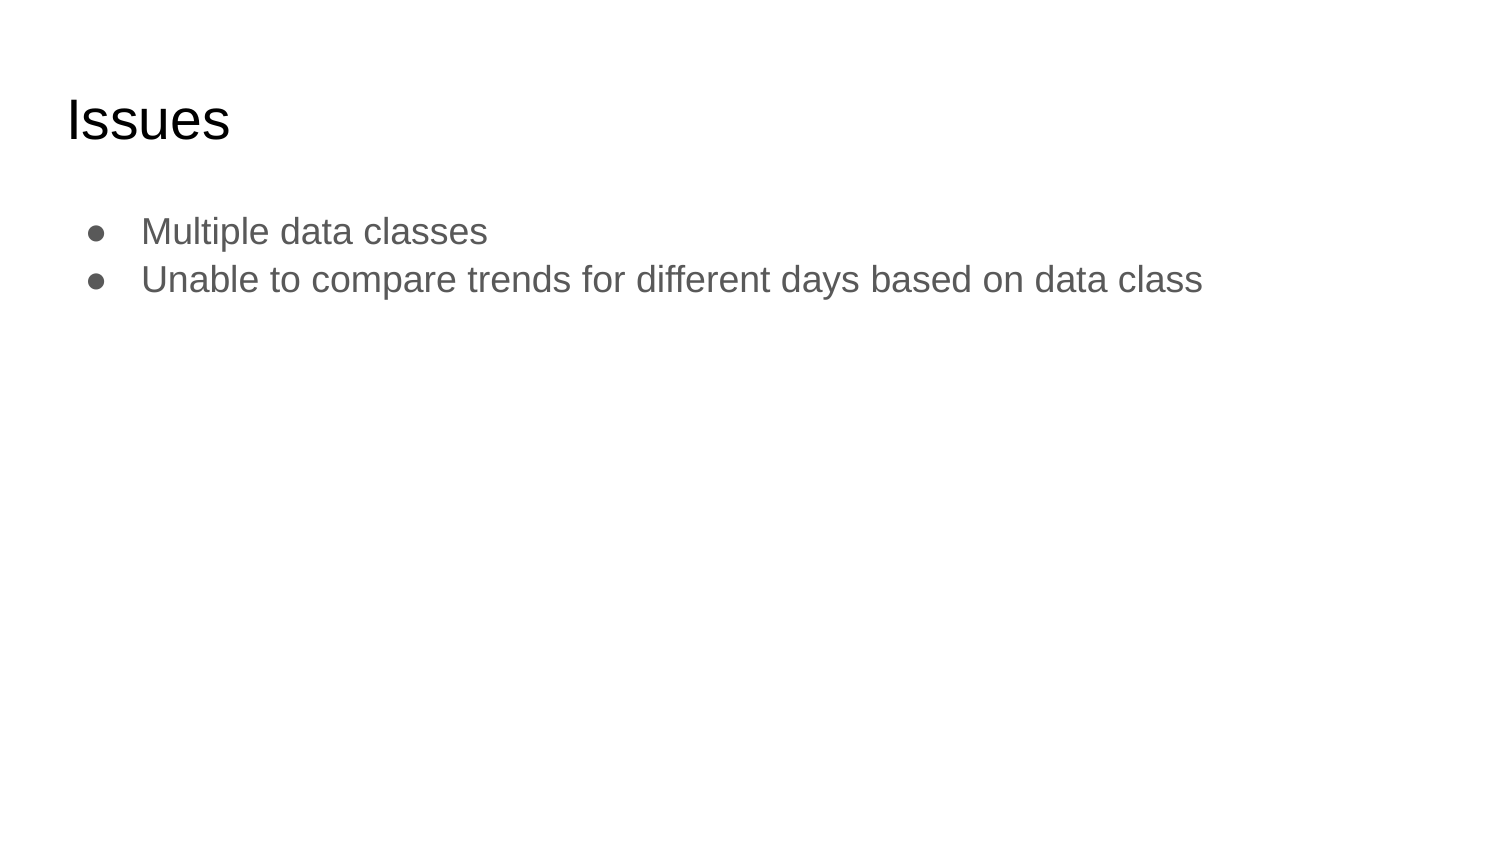

# Issues
Multiple data classes
Unable to compare trends for different days based on data class